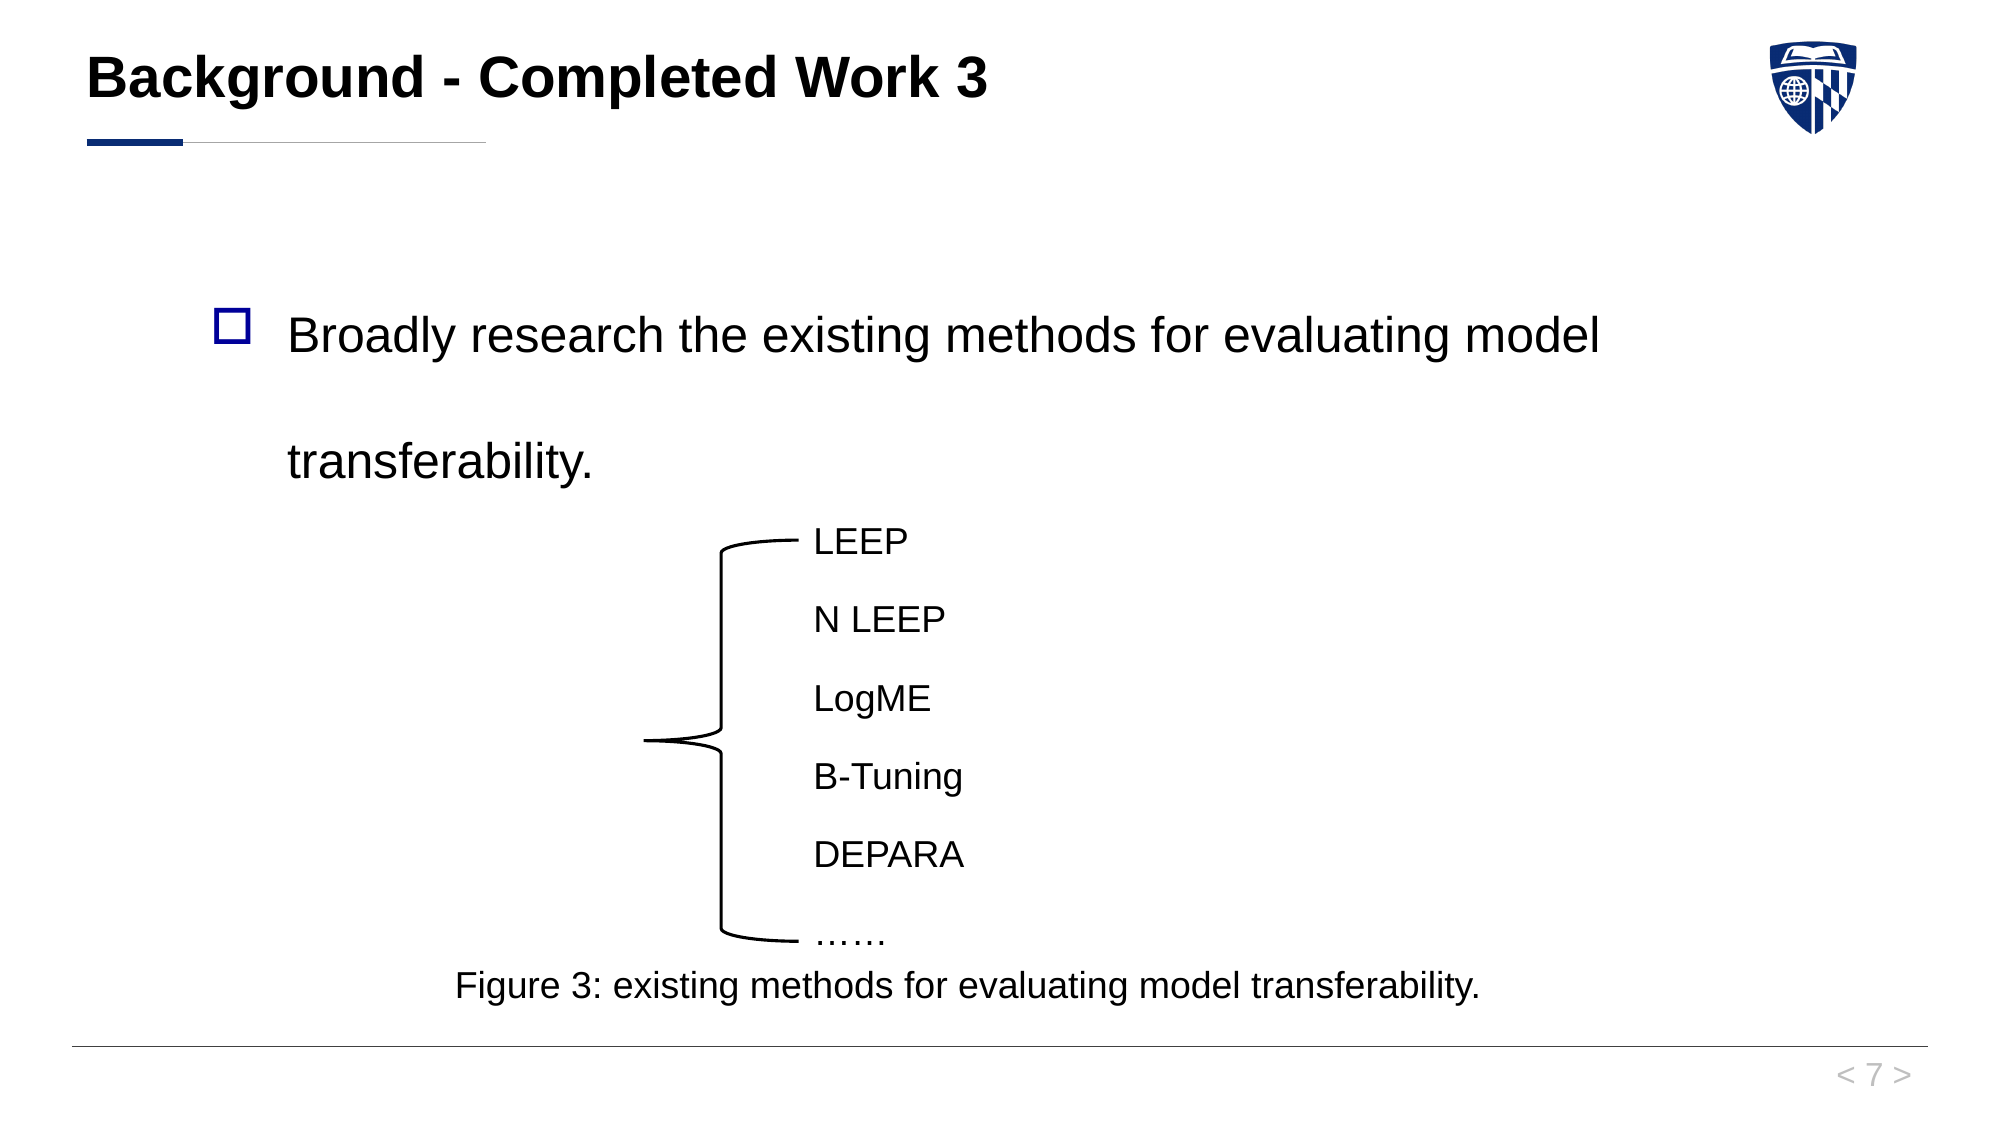

# Background - Completed Work 3
Broadly research the existing methods for evaluating model transferability.

LEEP

N LEEP
LogME
B-Tuning
DEPARA
……
Figure 3: existing methods for evaluating model transferability.
< 7 >